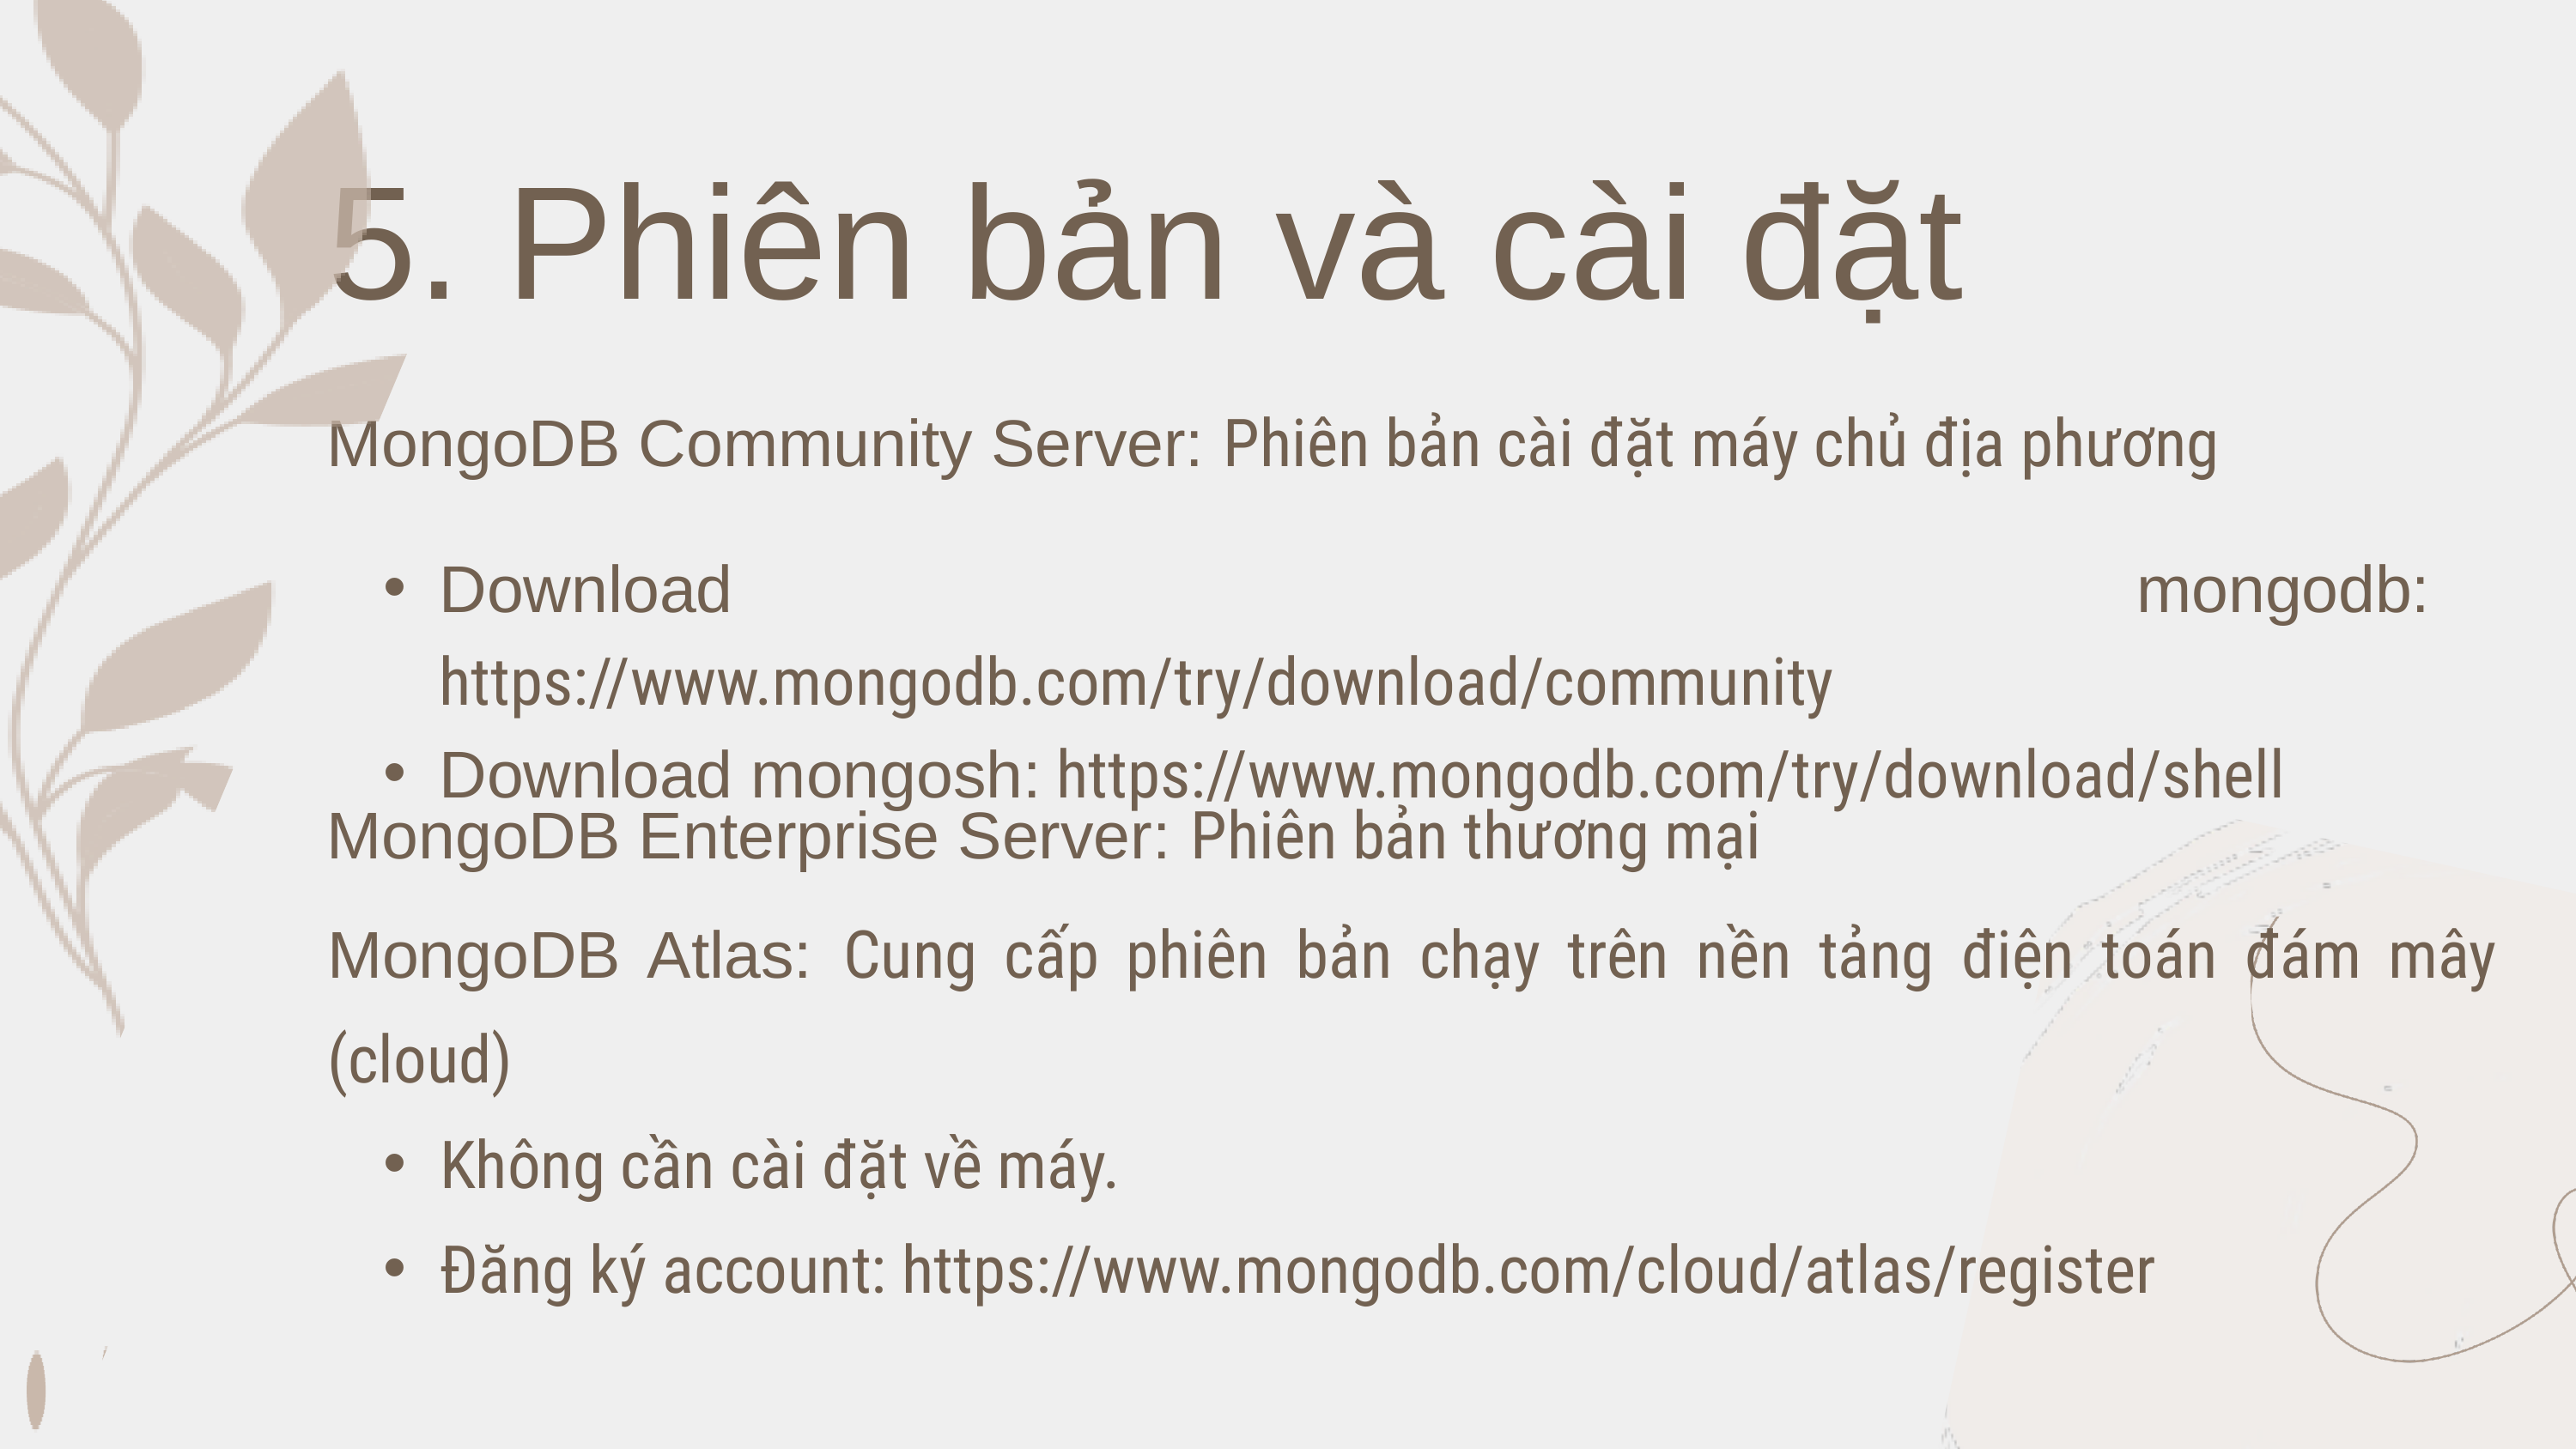

5. Phiên bản và cài đặt
MongoDB Community Server: Phiên bản cài đặt máy chủ địa phương
Download mongodb: https://www.mongodb.com/try/download/community
Download mongosh: https://www.mongodb.com/try/download/shell
MongoDB Enterprise Server: Phiên bản thương mại

MongoDB Atlas: Cung cấp phiên bản chạy trên nền tảng điện toán đám mây (cloud)
Không cần cài đặt về máy.
Đăng ký account: https://www.mongodb.com/cloud/atlas/register